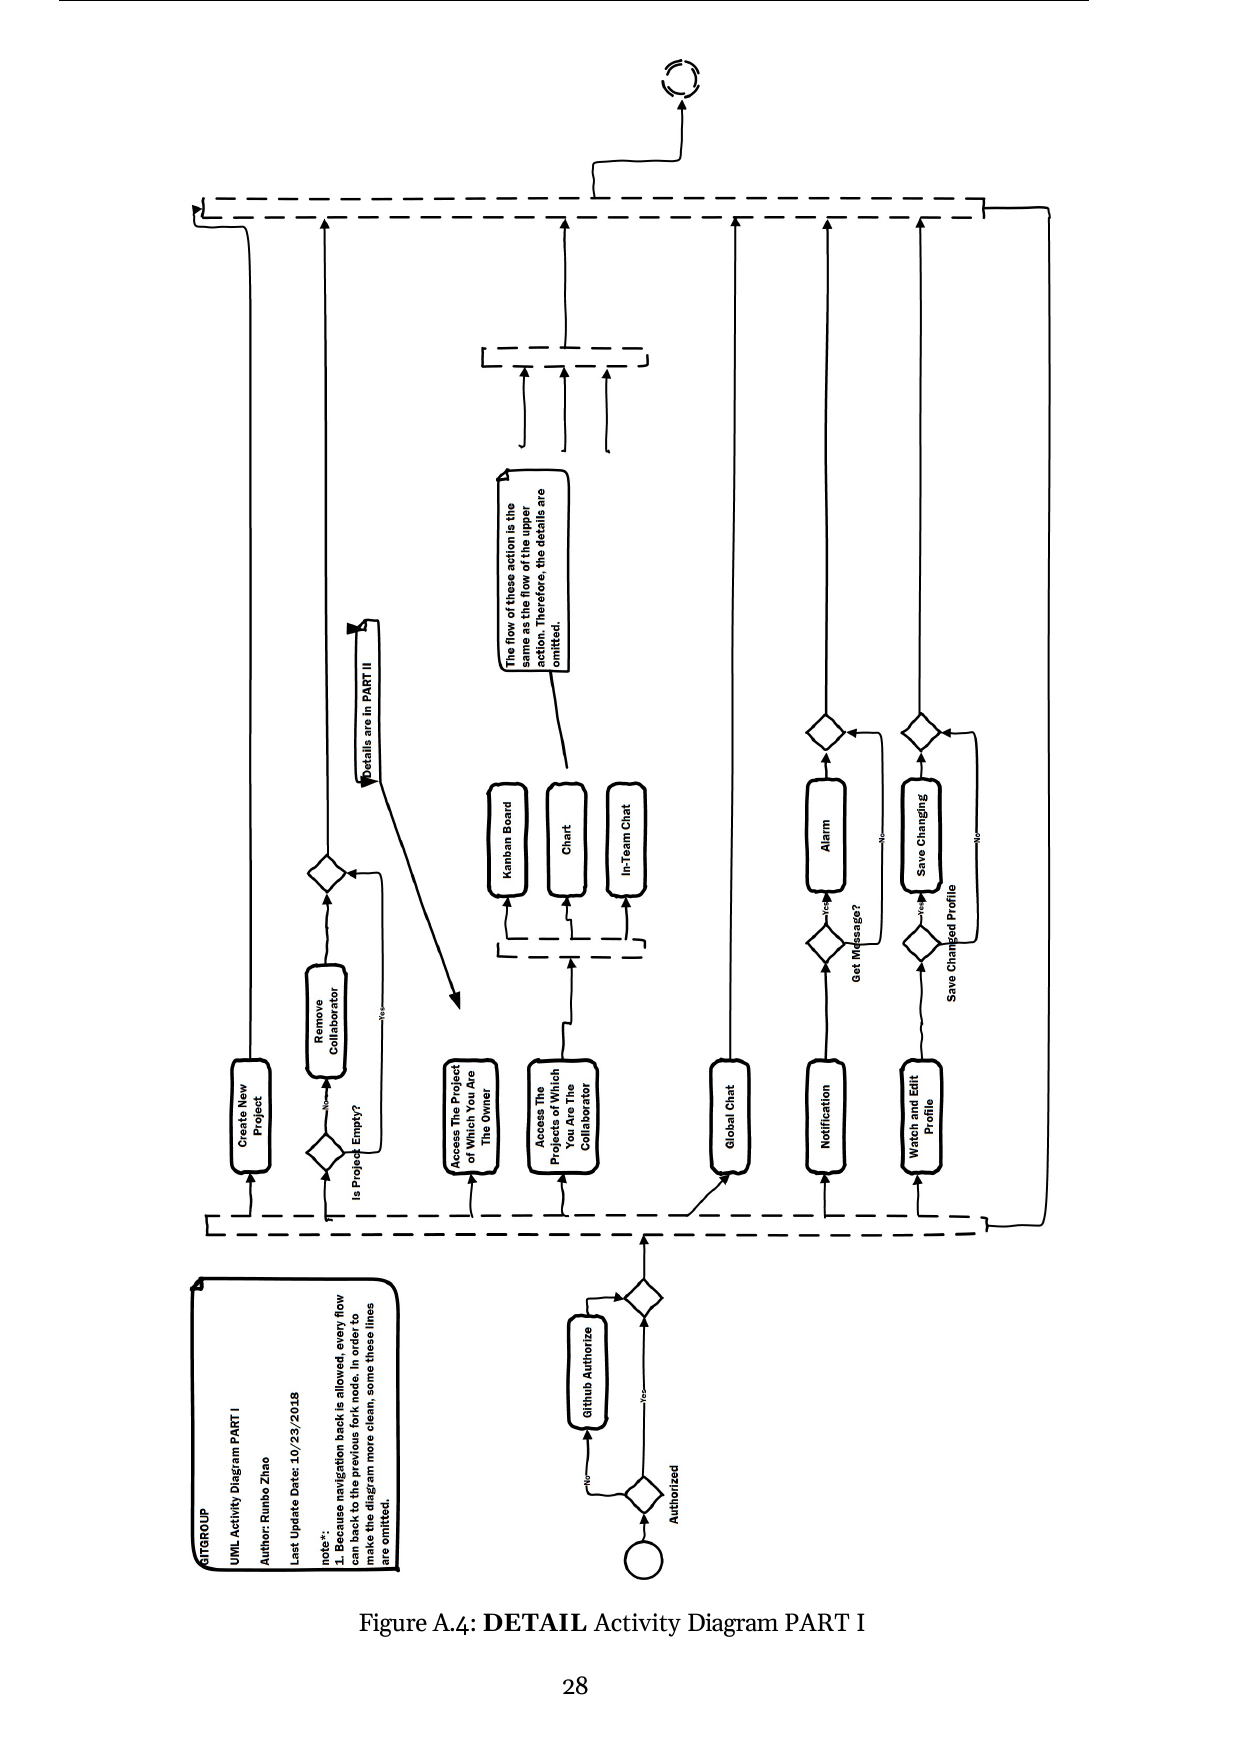

Figure A.4: DETAIL Activity Diagram PART I
28